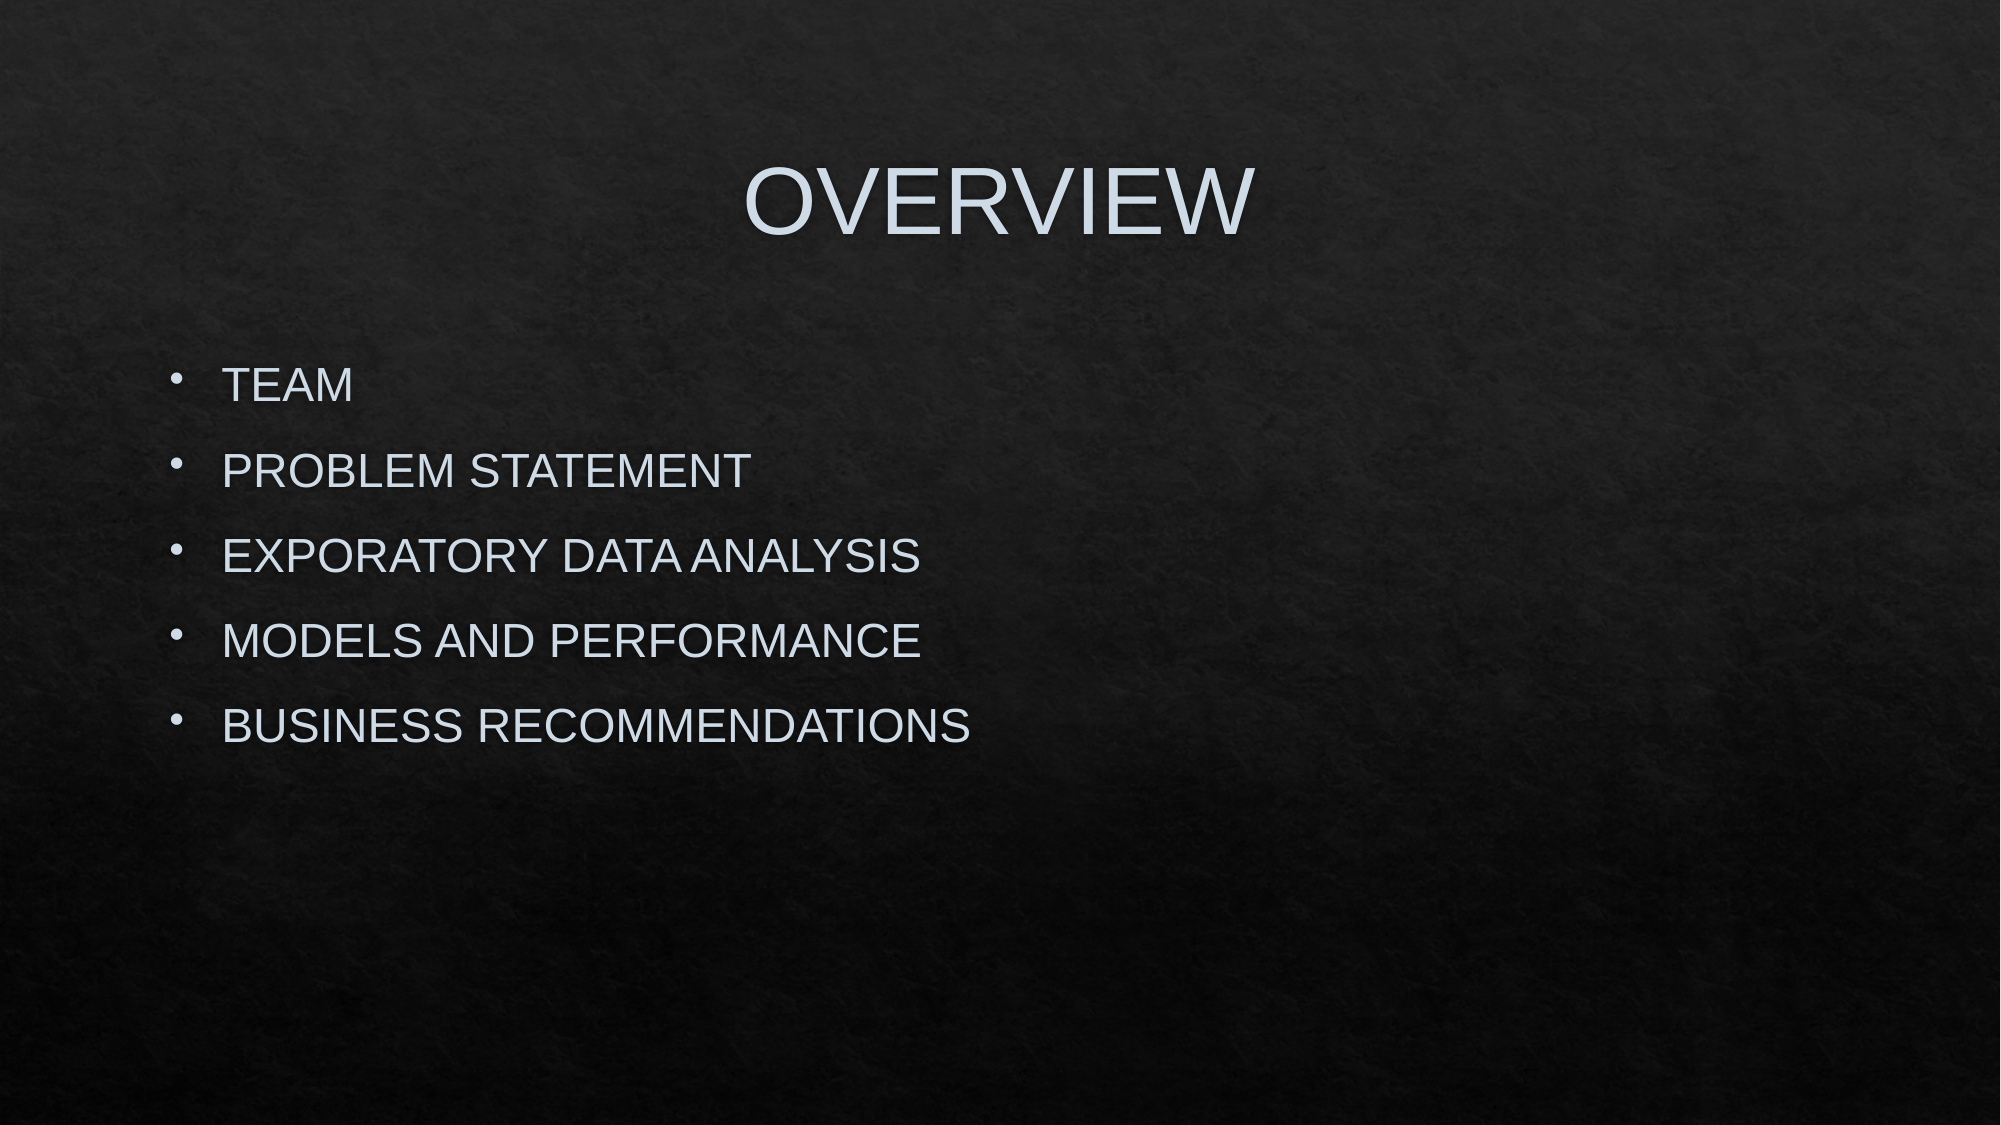

# OVERVIEW
TEAM
PROBLEM STATEMENT
EXPORATORY DATA ANALYSIS
MODELS AND PERFORMANCE
BUSINESS RECOMMENDATIONS